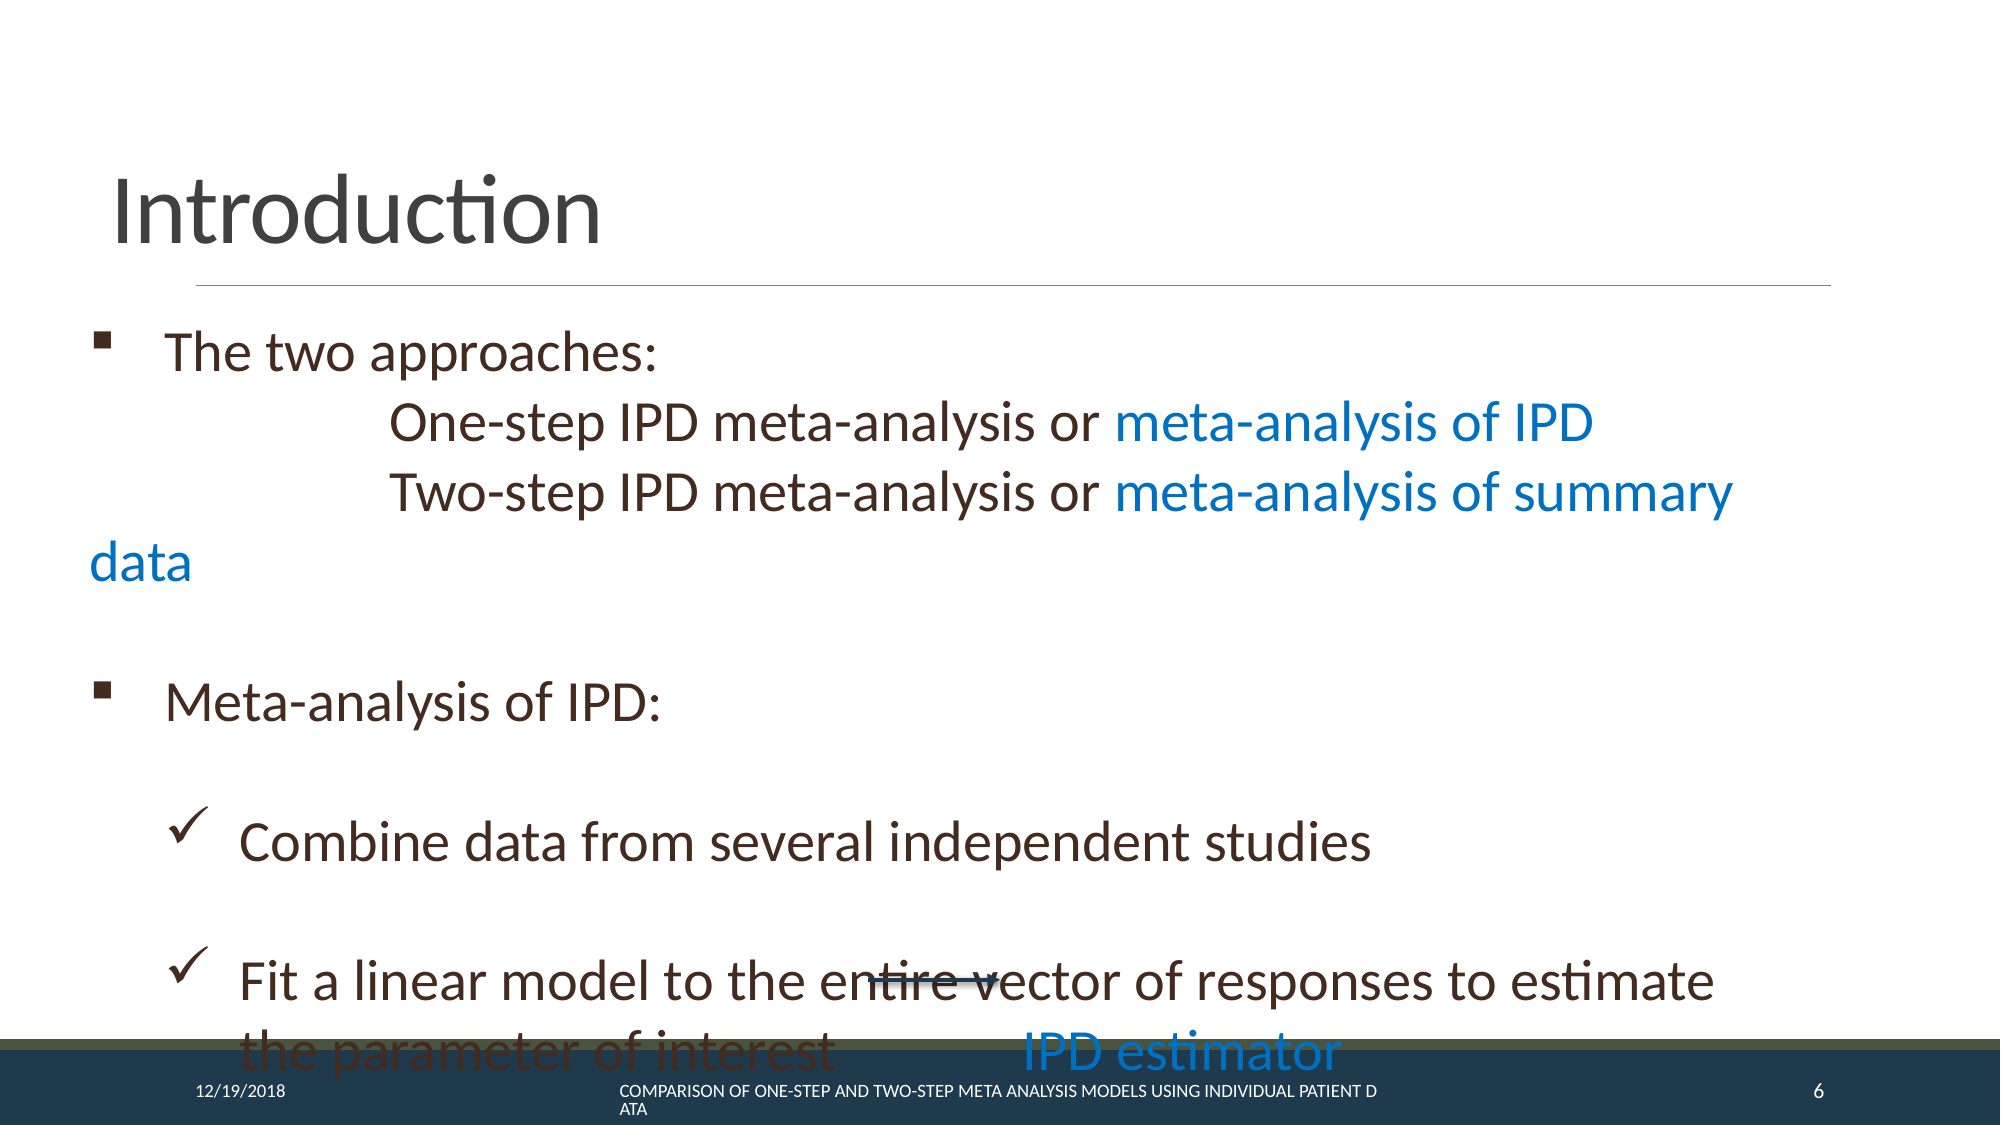

# Introduction
The two approaches:
     		One-step IPD meta-analysis or meta-analysis of IPD
    		Two-step IPD meta-analysis or meta-analysis of summary data

Meta-analysis of IPD:

Combine data from several independent studies

Fit a linear model to the entire vector of responses to estimate the parameter of interest              IPD estimator

12/19/2018
Comparison of One-Step and Two-Step Meta Analysis Models Using Individual Patient Data
6